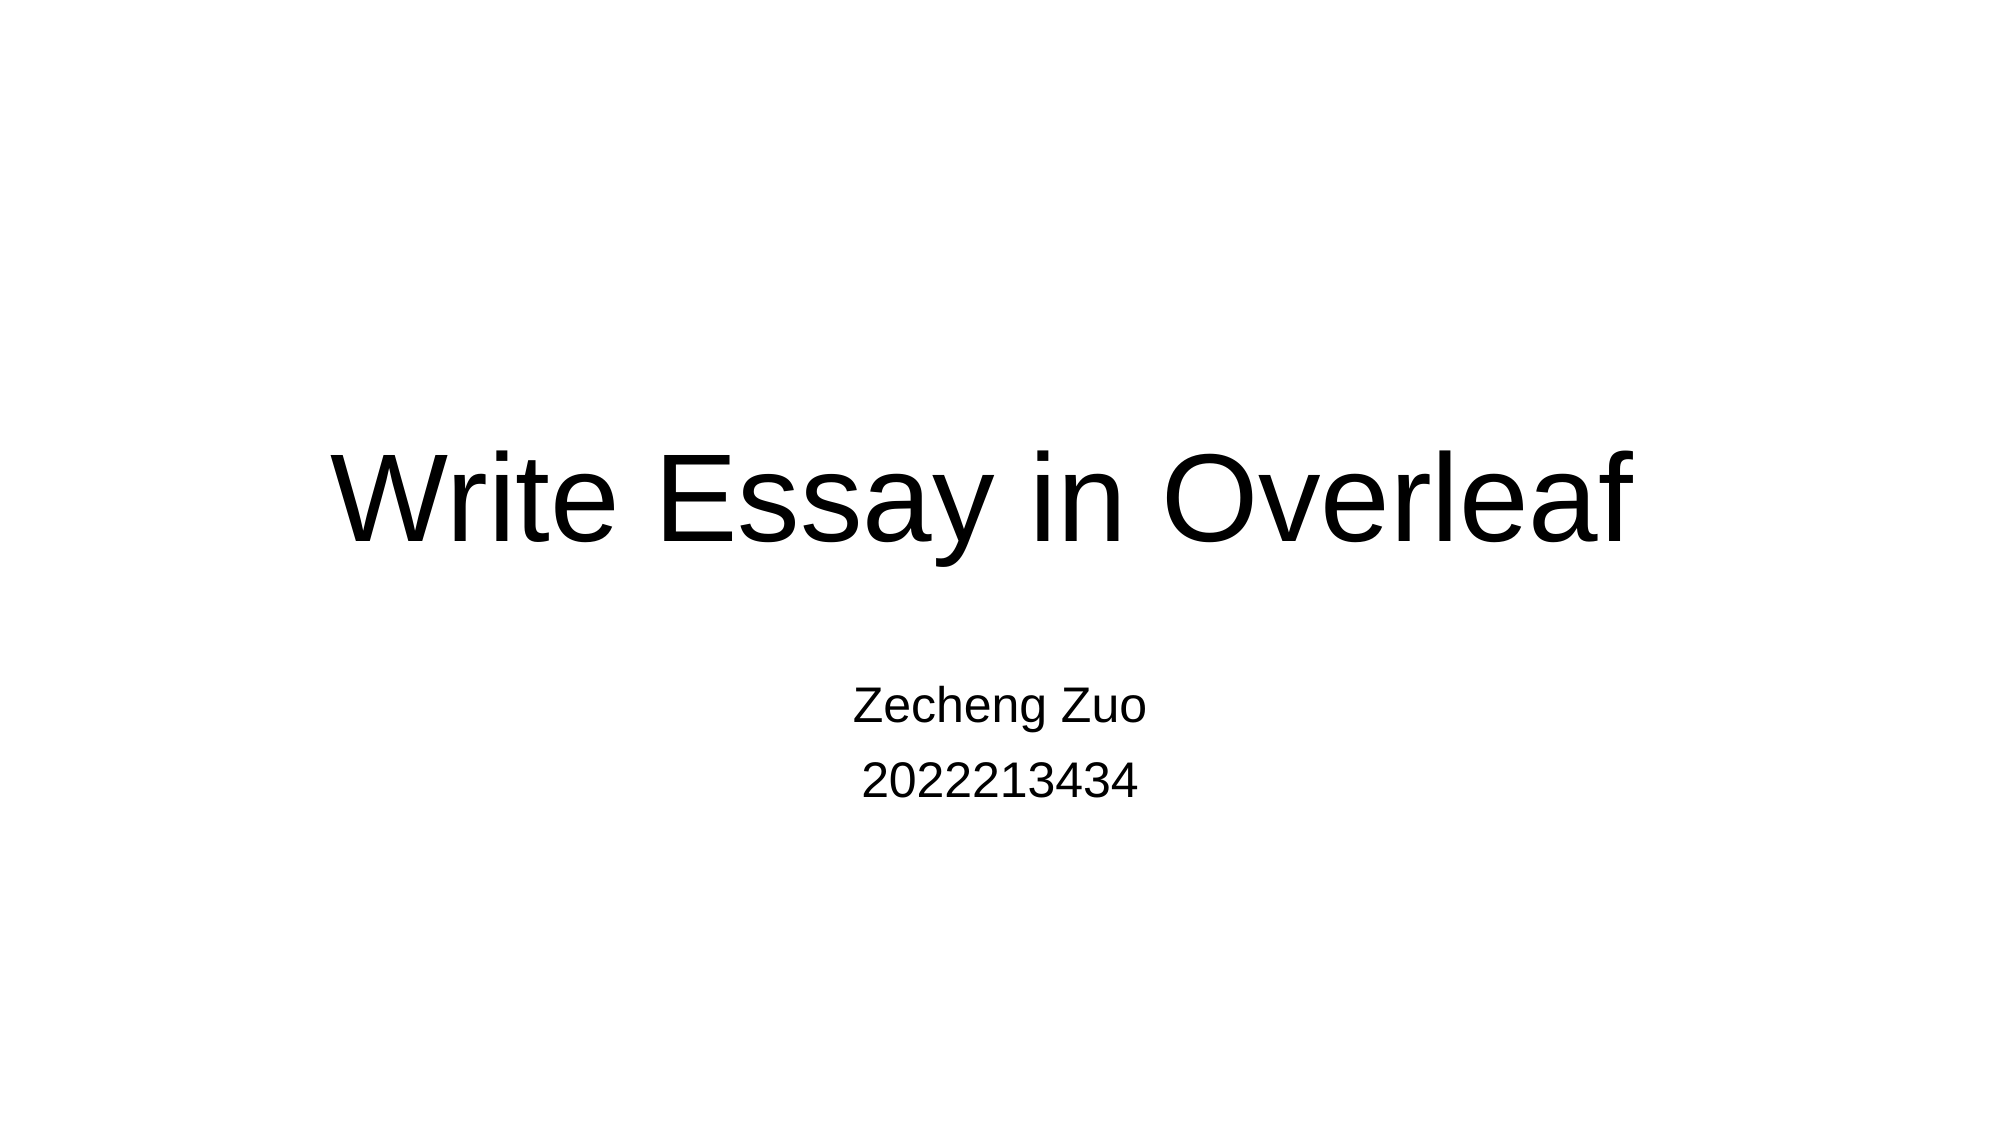

# Write Essay in Overleaf

Zecheng Zuo
2022213434